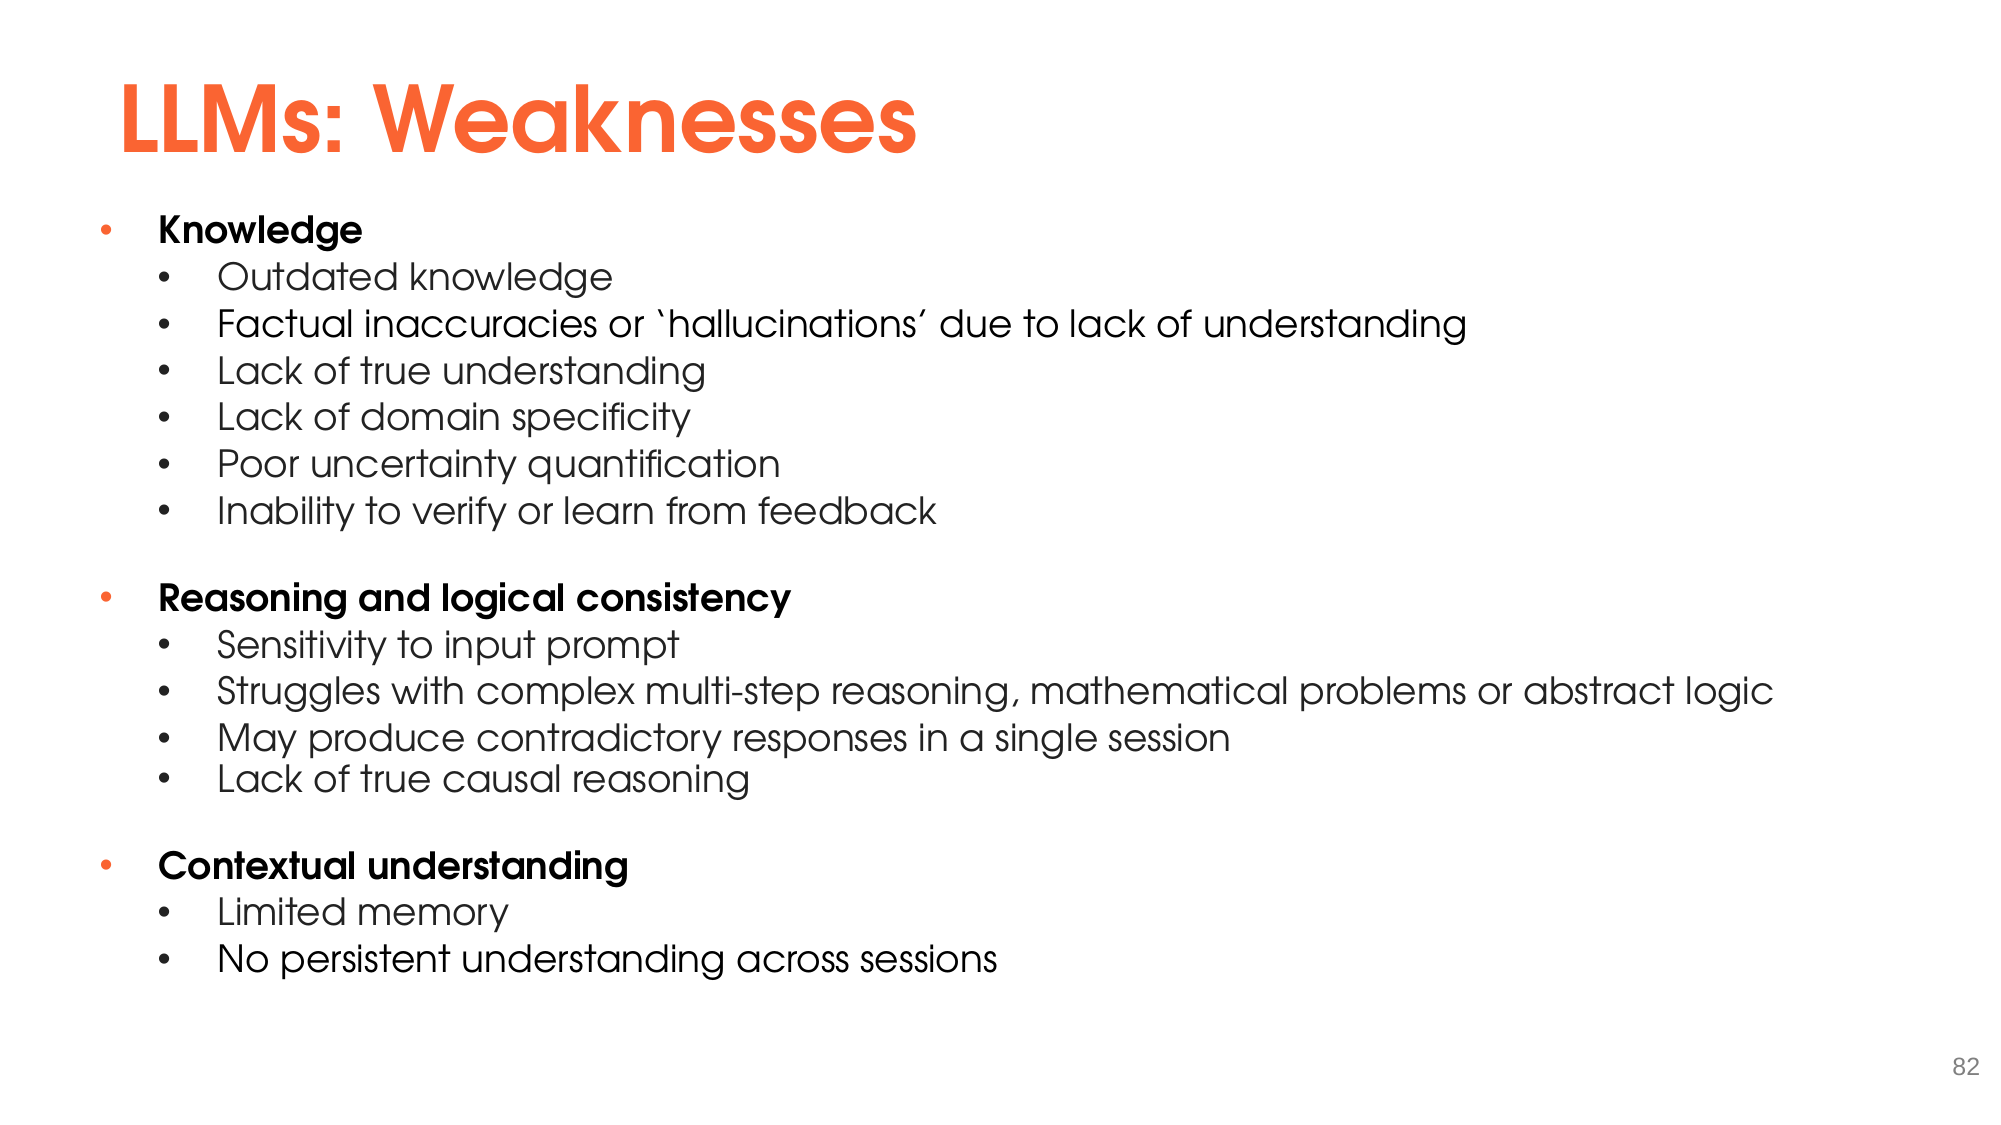

LLMs: Weaknesses
Knowledge
Outdated knowledge
Factual inaccuracies or ‘hallucinations’ due to lack of understanding
Lack of true understanding
Lack of domain specificity
Poor uncertainty quantification
Inability to verify or learn from feedback
Reasoning and logical consistency
Sensitivity to input prompt
Struggles with complex multi-step reasoning, mathematical problems or abstract logic
May produce contradictory responses in a single session
Lack of true causal reasoning

Contextual understanding
Limited memory
No persistent understanding across sessions

82